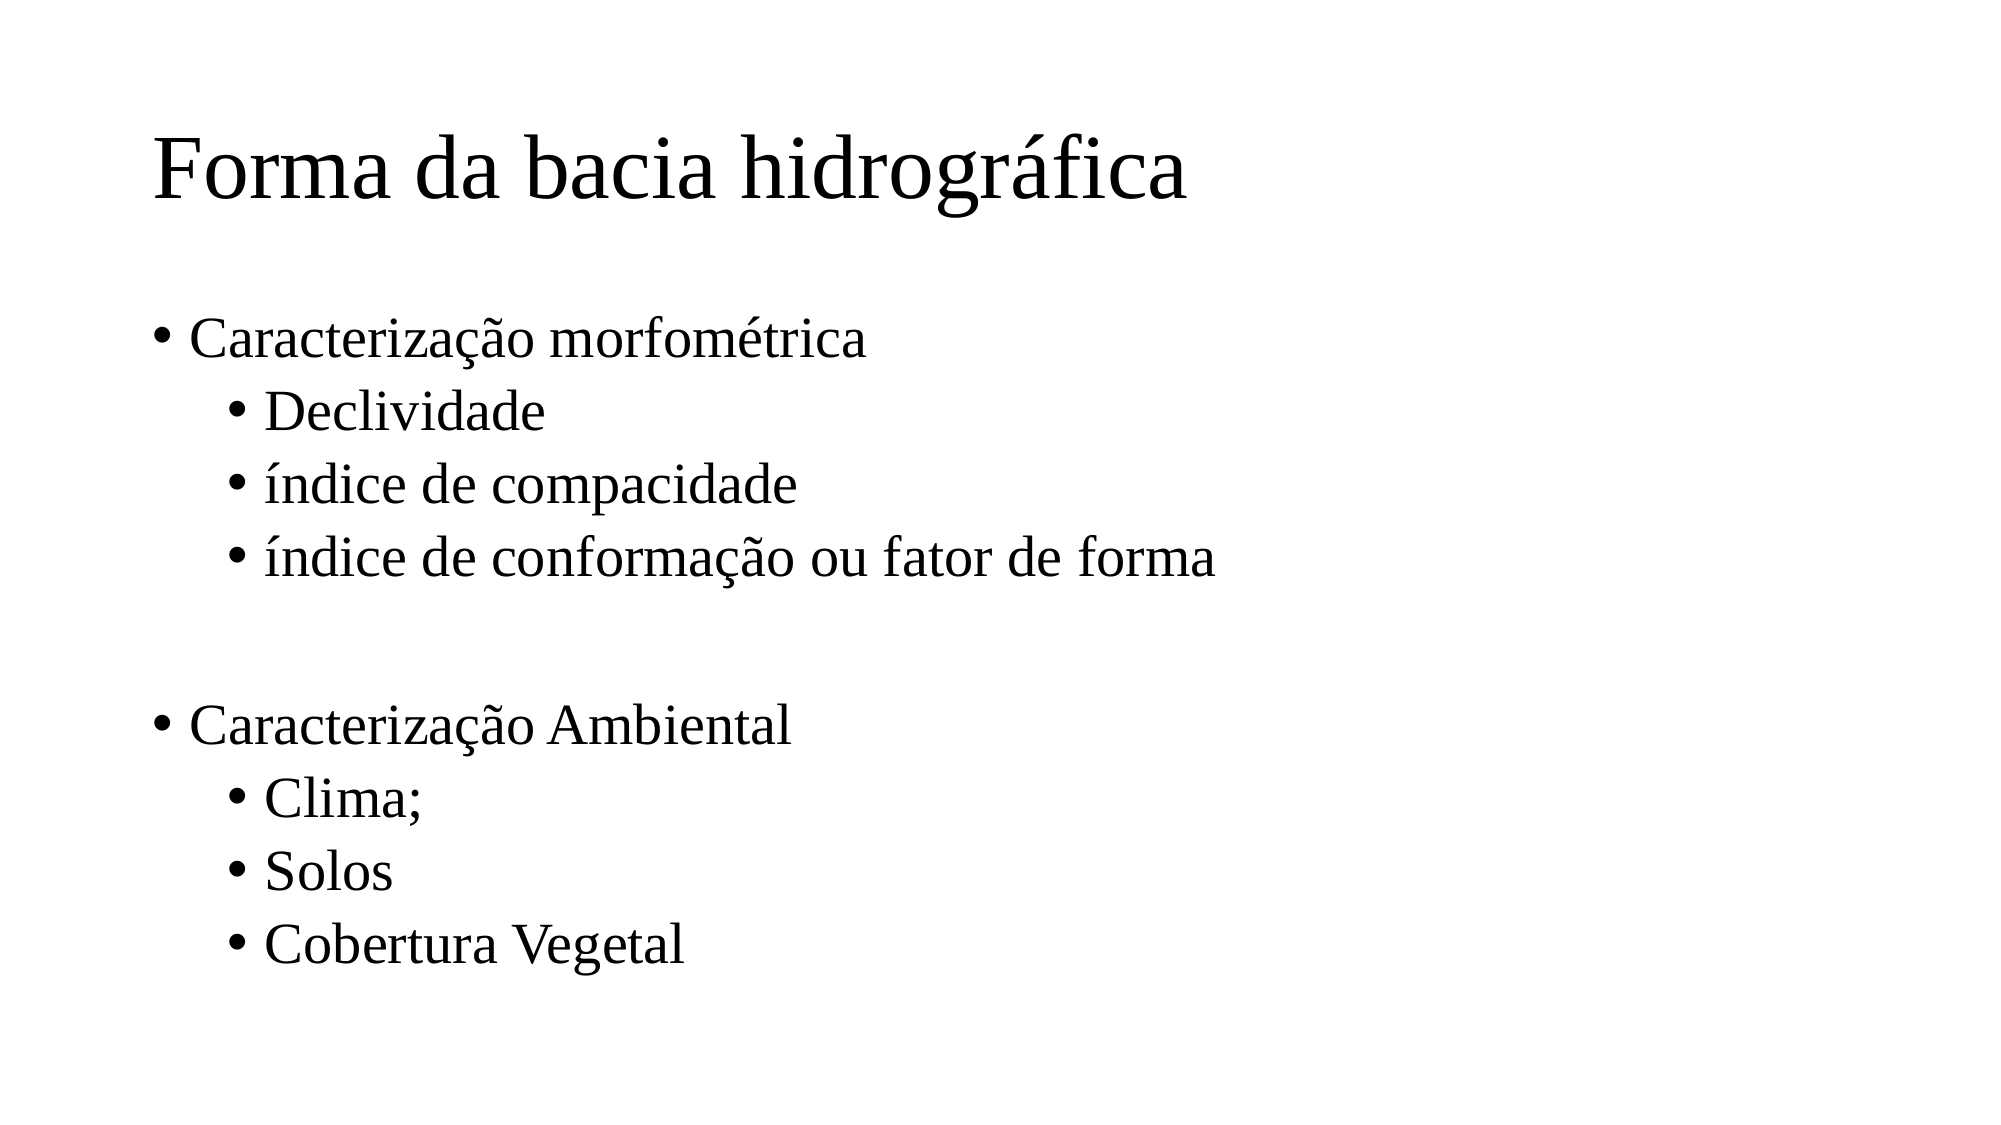

# Forma da bacia hidrográfica
Caracterização morfométrica
Declividade
índice de compacidade
índice de conformação ou fator de forma

Caracterização Ambiental
Clima;
Solos
Cobertura Vegetal